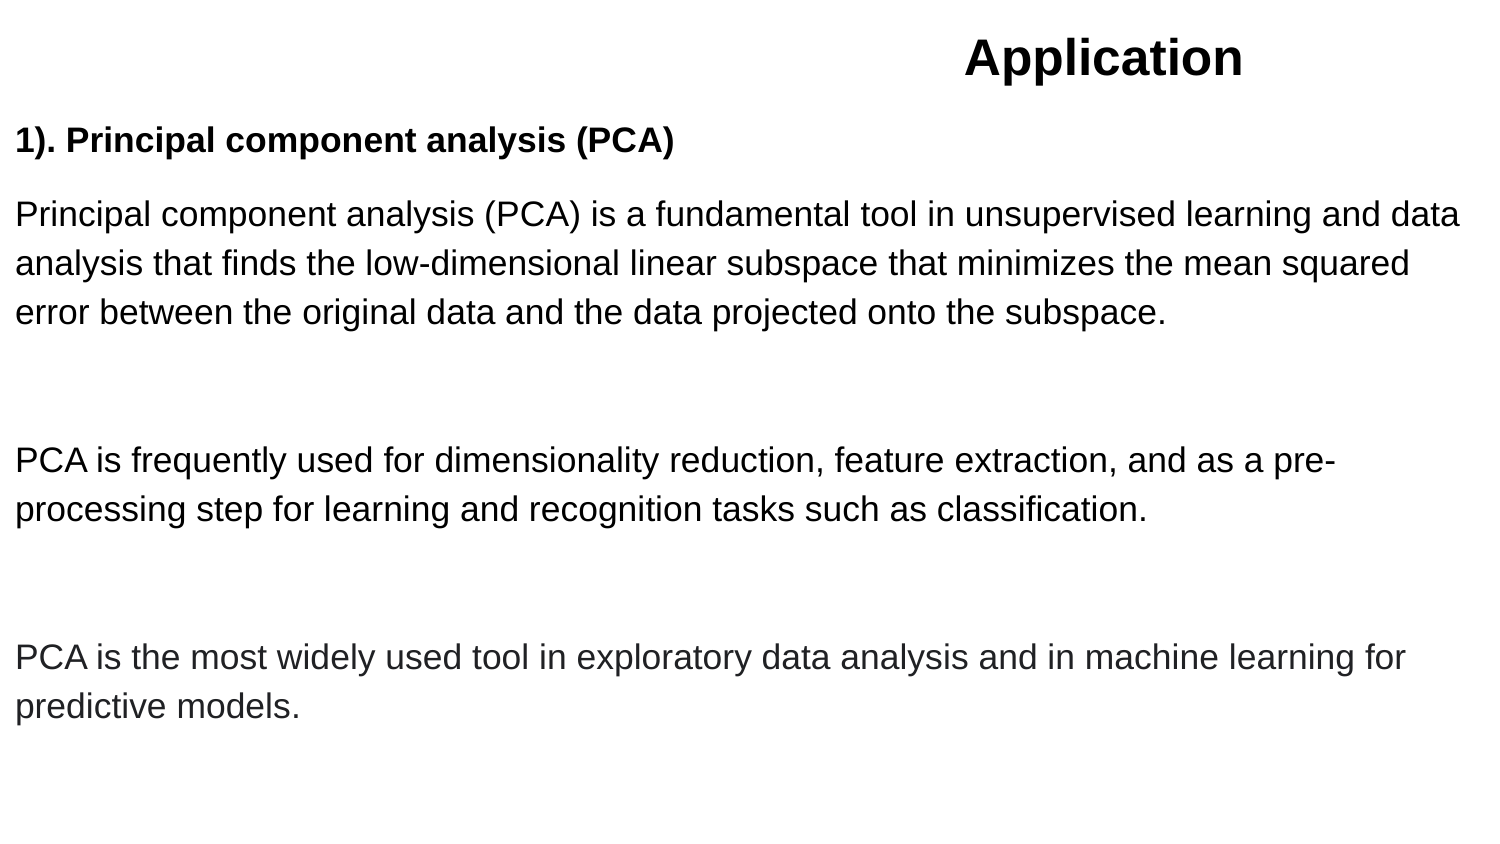

# Application
1). Principal component analysis (PCA)
Principal component analysis (PCA) is a fundamental tool in unsupervised learning and data analysis that finds the low-dimensional linear subspace that minimizes the mean squared error between the original data and the data projected onto the subspace.

PCA is frequently used for dimensionality reduction, feature extraction, and as a pre-processing step for learning and recognition tasks such as classification.

PCA is the most widely used tool in exploratory data analysis and in machine learning for predictive models.